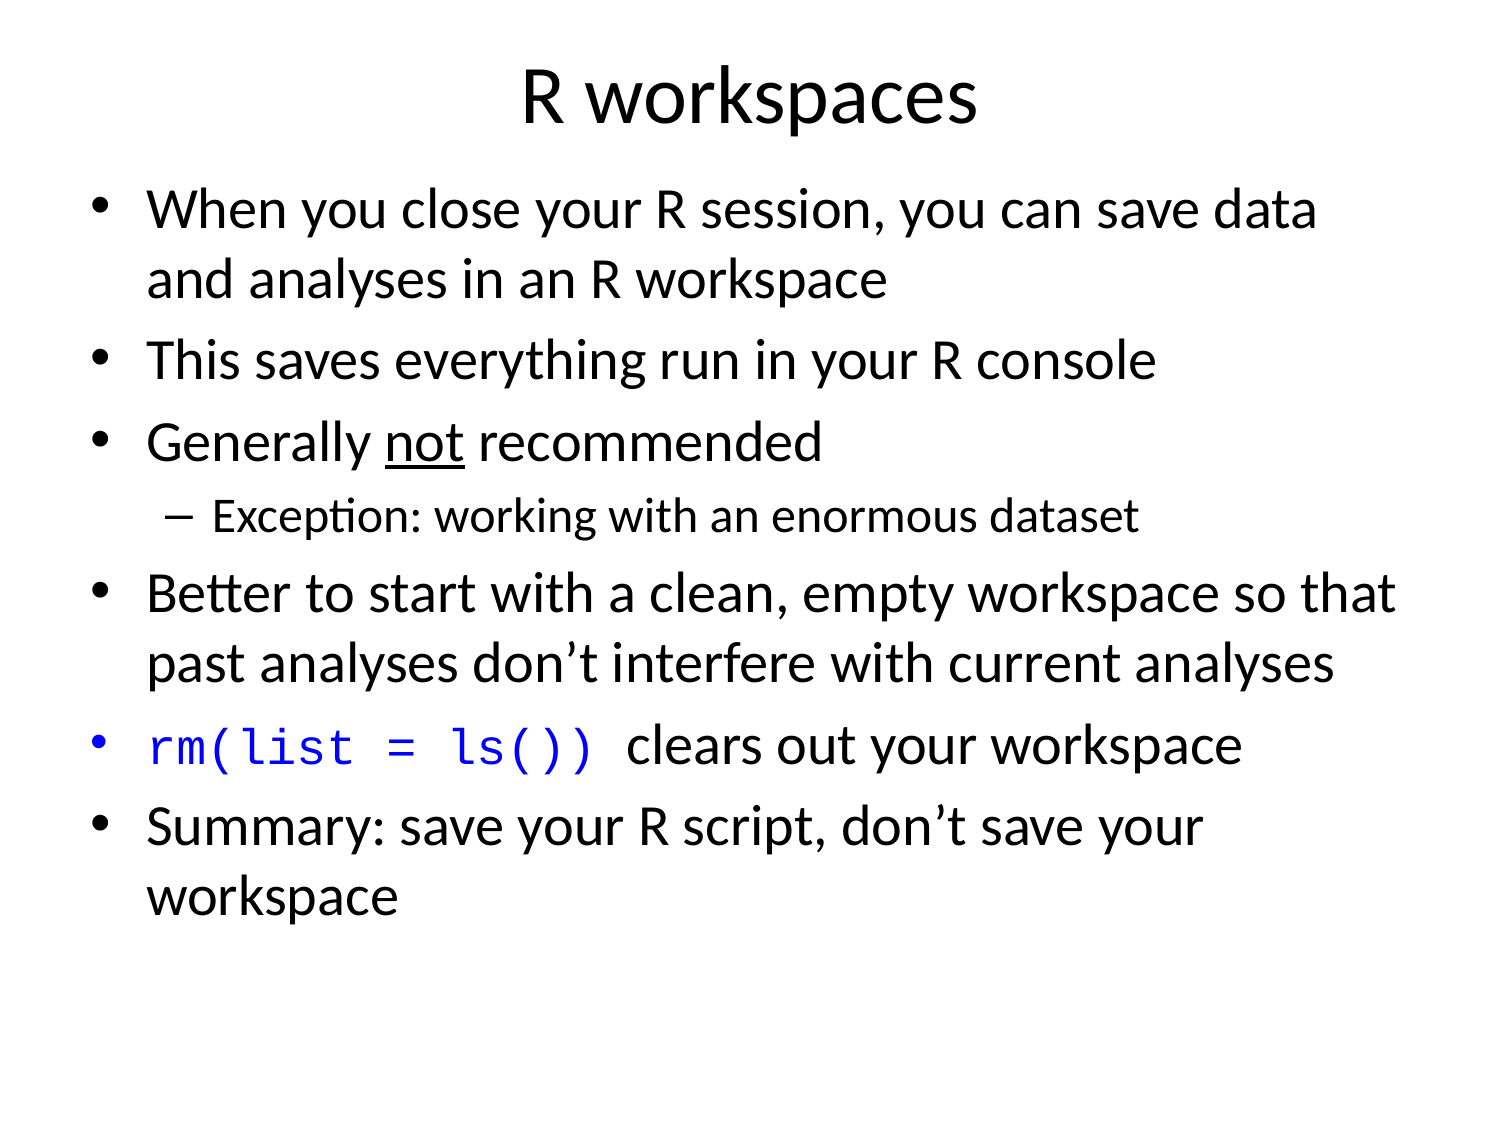

# R workspaces
When you close your R session, you can save data and analyses in an R workspace
This saves everything run in your R console
Generally not recommended
Exception: working with an enormous dataset
Better to start with a clean, empty workspace so that past analyses don’t interfere with current analyses
rm(list = ls()) clears out your workspace
Summary: save your R script, don’t save your workspace